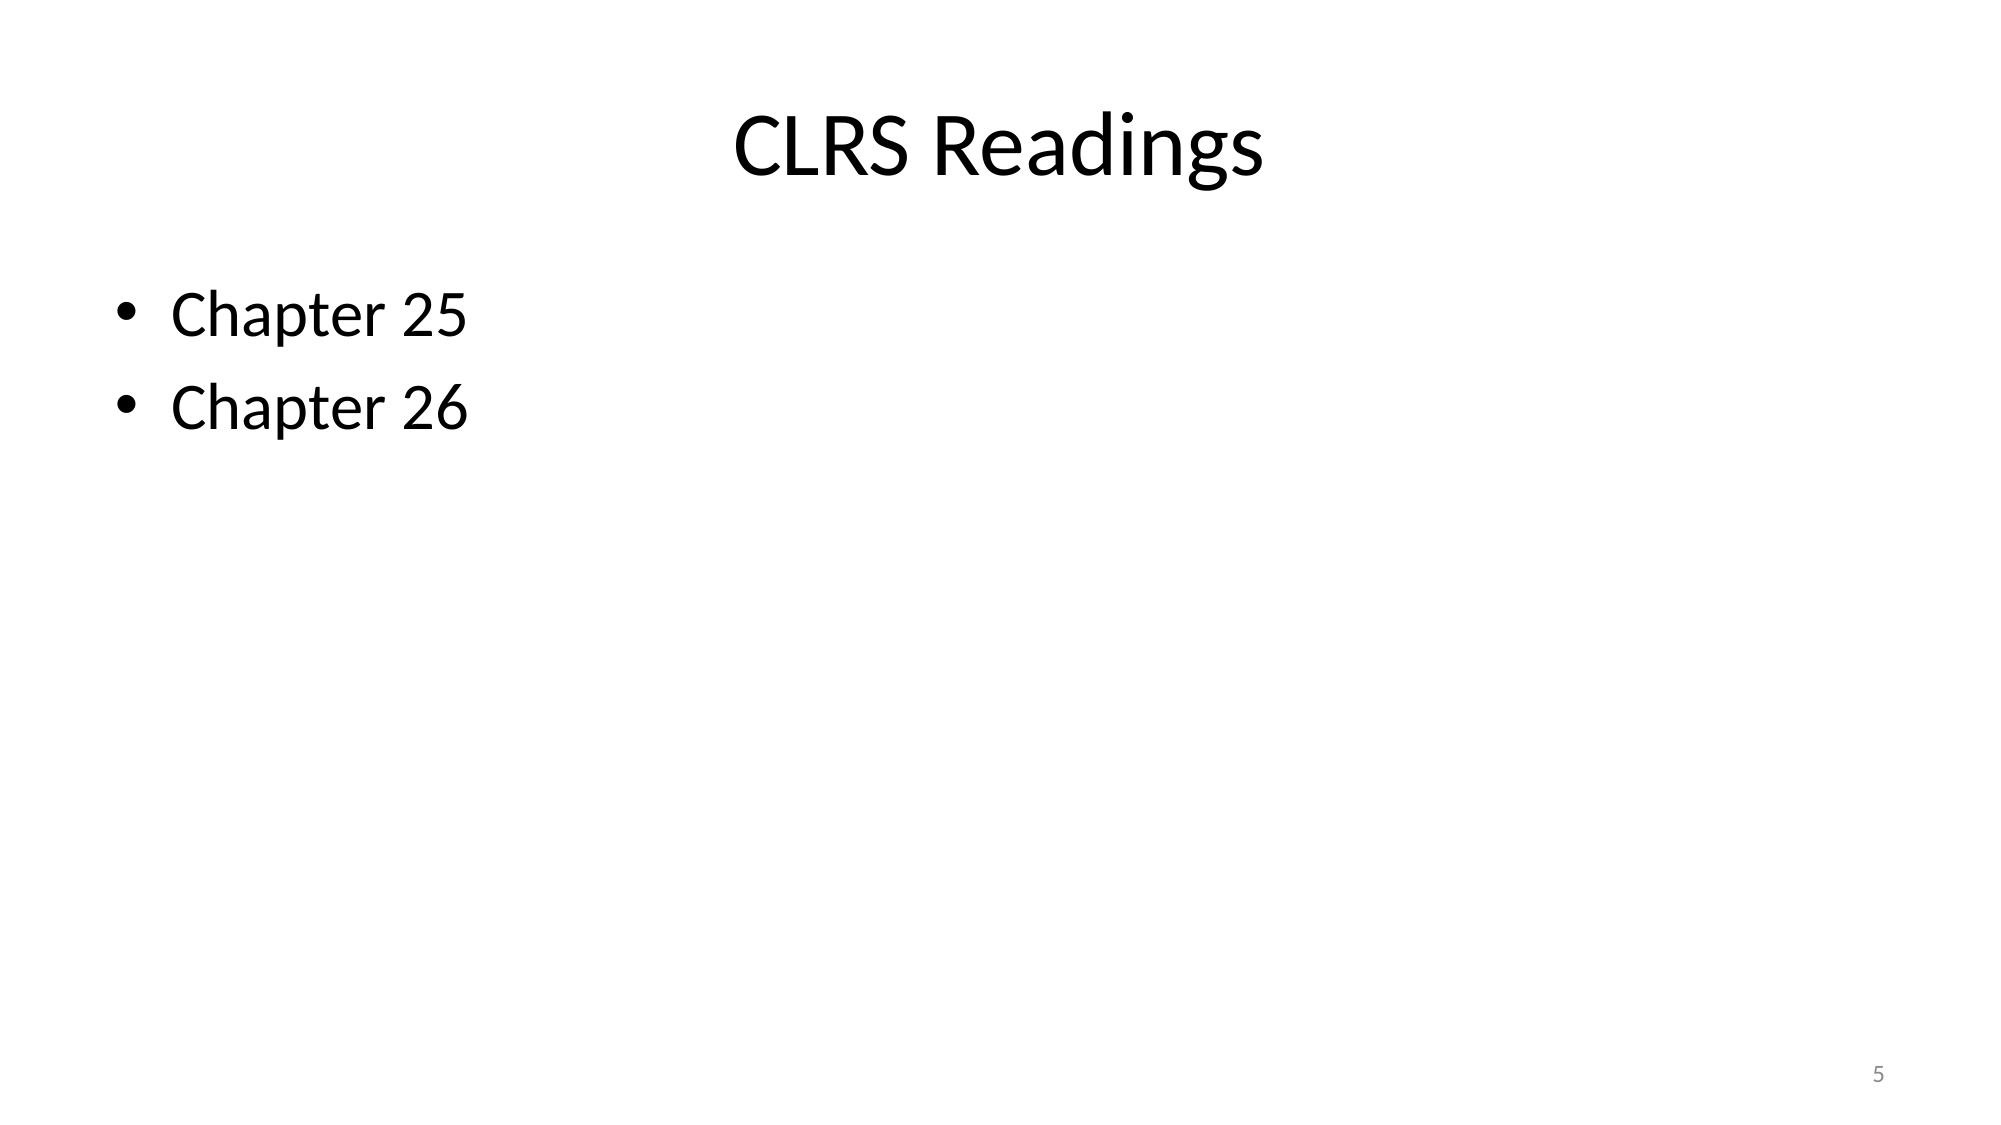

# CLRS Readings
Chapter 25
Chapter 26
5